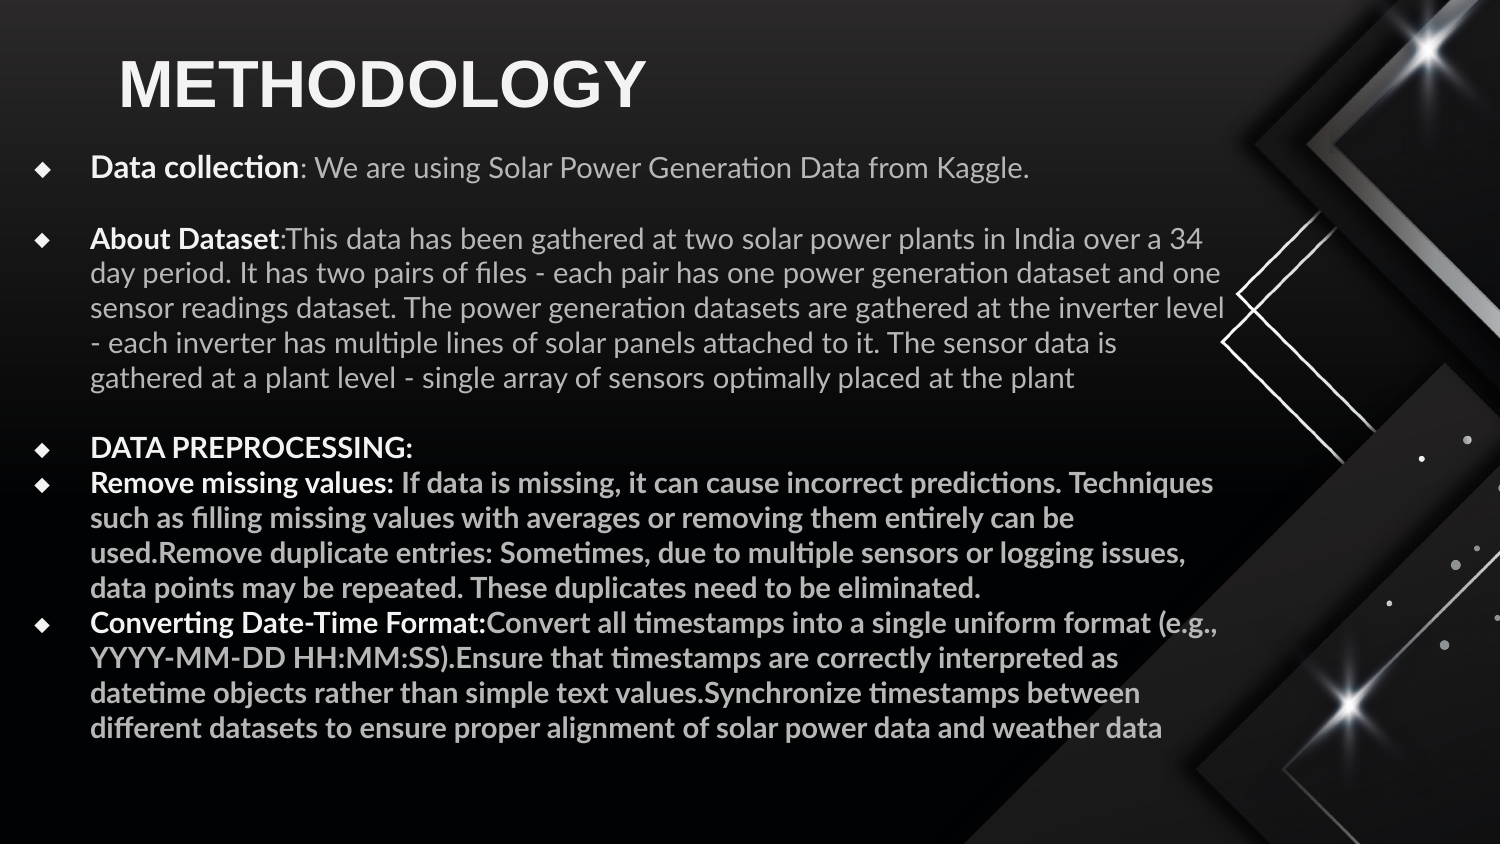

# METHODOLOGY
Data collection: We are using Solar Power Generation Data from Kaggle.

About Dataset:This data has been gathered at two solar power plants in India over a 34 day period. It has two pairs of files - each pair has one power generation dataset and one sensor readings dataset. The power generation datasets are gathered at the inverter level - each inverter has multiple lines of solar panels attached to it. The sensor data is gathered at a plant level - single array of sensors optimally placed at the plant

DATA PREPROCESSING:
Remove missing values: If data is missing, it can cause incorrect predictions. Techniques such as filling missing values with averages or removing them entirely can be used.Remove duplicate entries: Sometimes, due to multiple sensors or logging issues, data points may be repeated. These duplicates need to be eliminated.
Converting Date-Time Format:Convert all timestamps into a single uniform format (e.g., YYYY-MM-DD HH:MM:SS).Ensure that timestamps are correctly interpreted as datetime objects rather than simple text values.Synchronize timestamps between different datasets to ensure proper alignment of solar power data and weather data